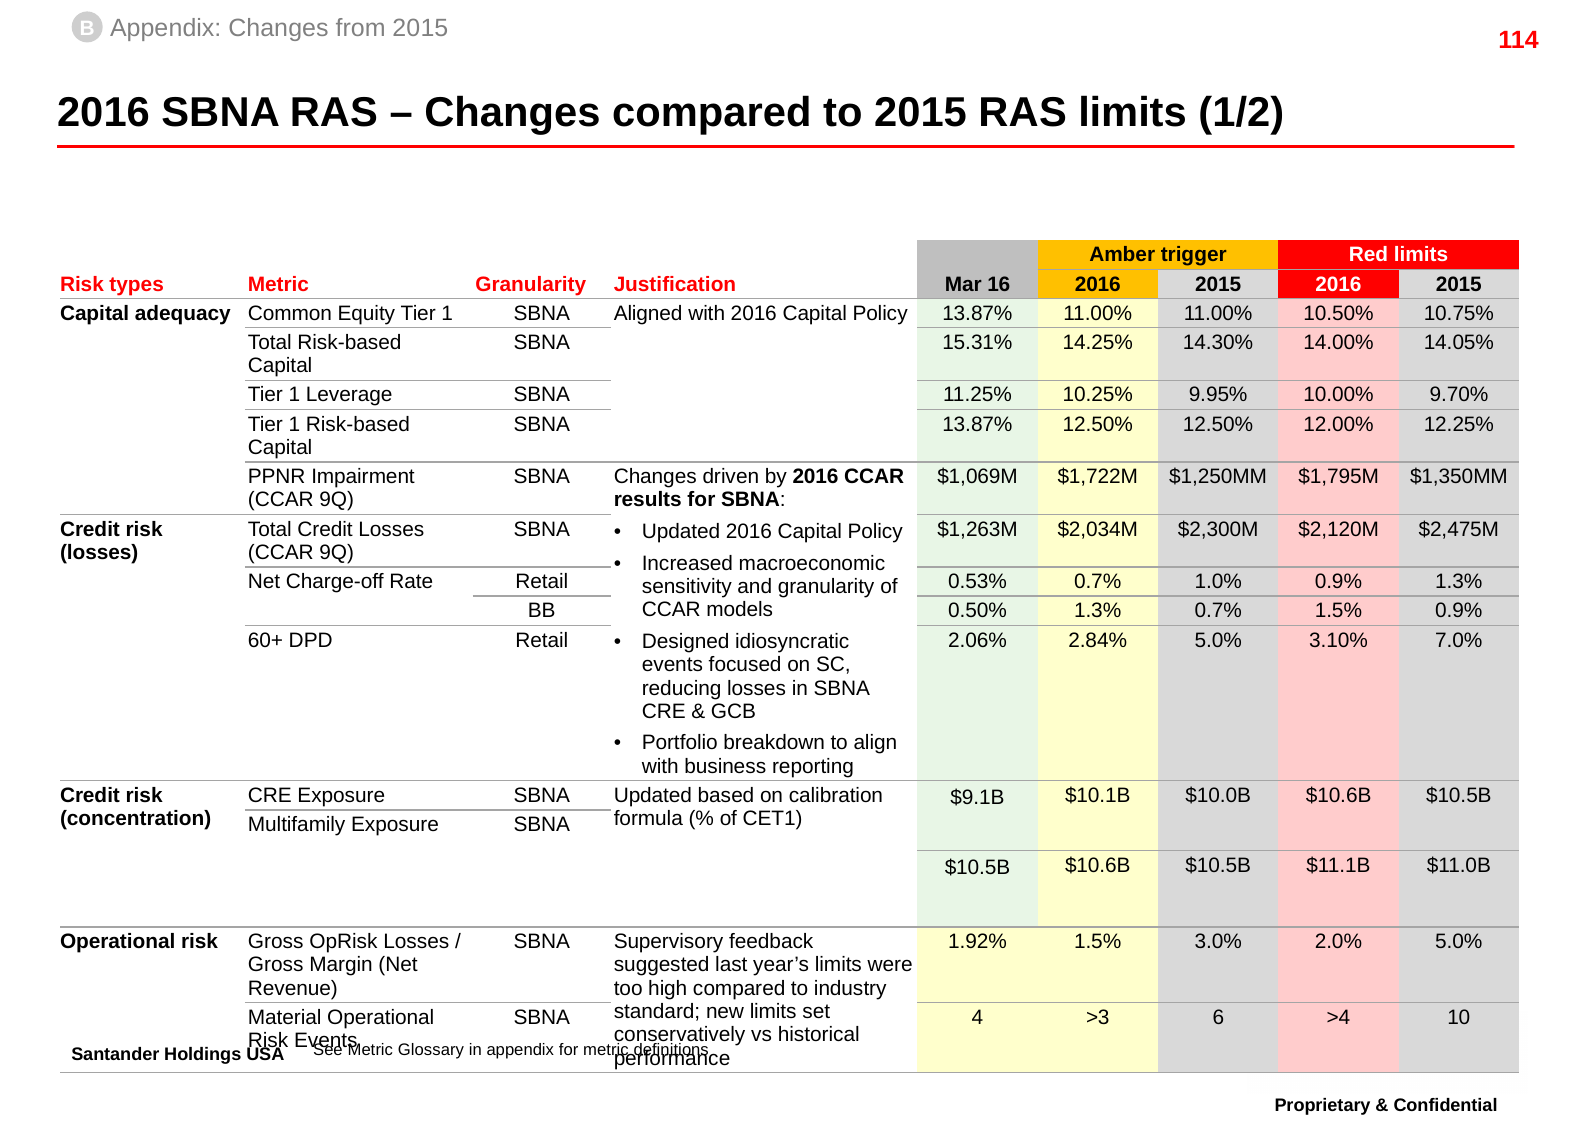

B
Appendix: Changes from 2015
2016 SBNA RAS – Changes compared to 2015 RAS limits (1/2)
| Risk types | Metric | Granularity | Justification | Mar 16 | Amber trigger |  | Red limits |  |
| --- | --- | --- | --- | --- | --- | --- | --- | --- |
|  |  |  |  |  | 2016 | 2015 | 2016 | 2015 |
| Capital adequacy | Common Equity Tier 1 | SBNA | Aligned with 2016 Capital Policy | 13.87% | 11.00% | 11.00% | 10.50% | 10.75% |
|  | Total Risk-based Capital | SBNA |  | 15.31% | 14.25% | 14.30% | 14.00% | 14.05% |
|  | Tier 1 Leverage | SBNA |  | 11.25% | 10.25% | 9.95% | 10.00% | 9.70% |
|  | Tier 1 Risk-based Capital | SBNA |  | 13.87% | 12.50% | 12.50% | 12.00% | 12.25% |
|  | PPNR Impairment (CCAR 9Q) | SBNA | Changes driven by 2016 CCAR results for SBNA: Updated 2016 Capital Policy Increased macroeconomic sensitivity and granularity of CCAR models Designed idiosyncratic events focused on SC, reducing losses in SBNA CRE & GCB Portfolio breakdown to align with business reporting | $1,069M | $1,722M | $1,250MM | $1,795M | $1,350MM |
| Credit risk (losses) | Total Credit Losses (CCAR 9Q) | SBNA |  | $1,263M | $2,034M | $2,300M | $2,120M | $2,475M |
|  | Net Charge-off Rate | Retail |  | 0.53% | 0.7% | 1.0% | 0.9% | 1.3% |
|  |  | BB |  | 0.50% | 1.3% | 0.7% | 1.5% | 0.9% |
|  | 60+ DPD | Retail |  | 2.06% | 2.84% | 5.0% | 3.10% | 7.0% |
| Credit risk (concentration) | CRE Exposure | SBNA | Updated based on calibration formula (% of CET1) | $9.1B | $10.1B | $10.0B | $10.6B | $10.5B |
|  | Multifamily Exposure | SBNA |  |  |  |  |  |  |
|  |  |  |  | $10.5B | $10.6B | $10.5B | $11.1B | $11.0B |
| Operational risk | Gross OpRisk Losses / Gross Margin (Net Revenue) | SBNA | Supervisory feedback suggested last year’s limits were too high compared to industry standard; new limits set conservatively vs historical performance | 1.92% | 1.5% | 3.0% | 2.0% | 5.0% |
|  | Material Operational Risk Events | SBNA |  | 4 | >3 | 6 | >4 | 10 |
See Metric Glossary in appendix for metric definitions